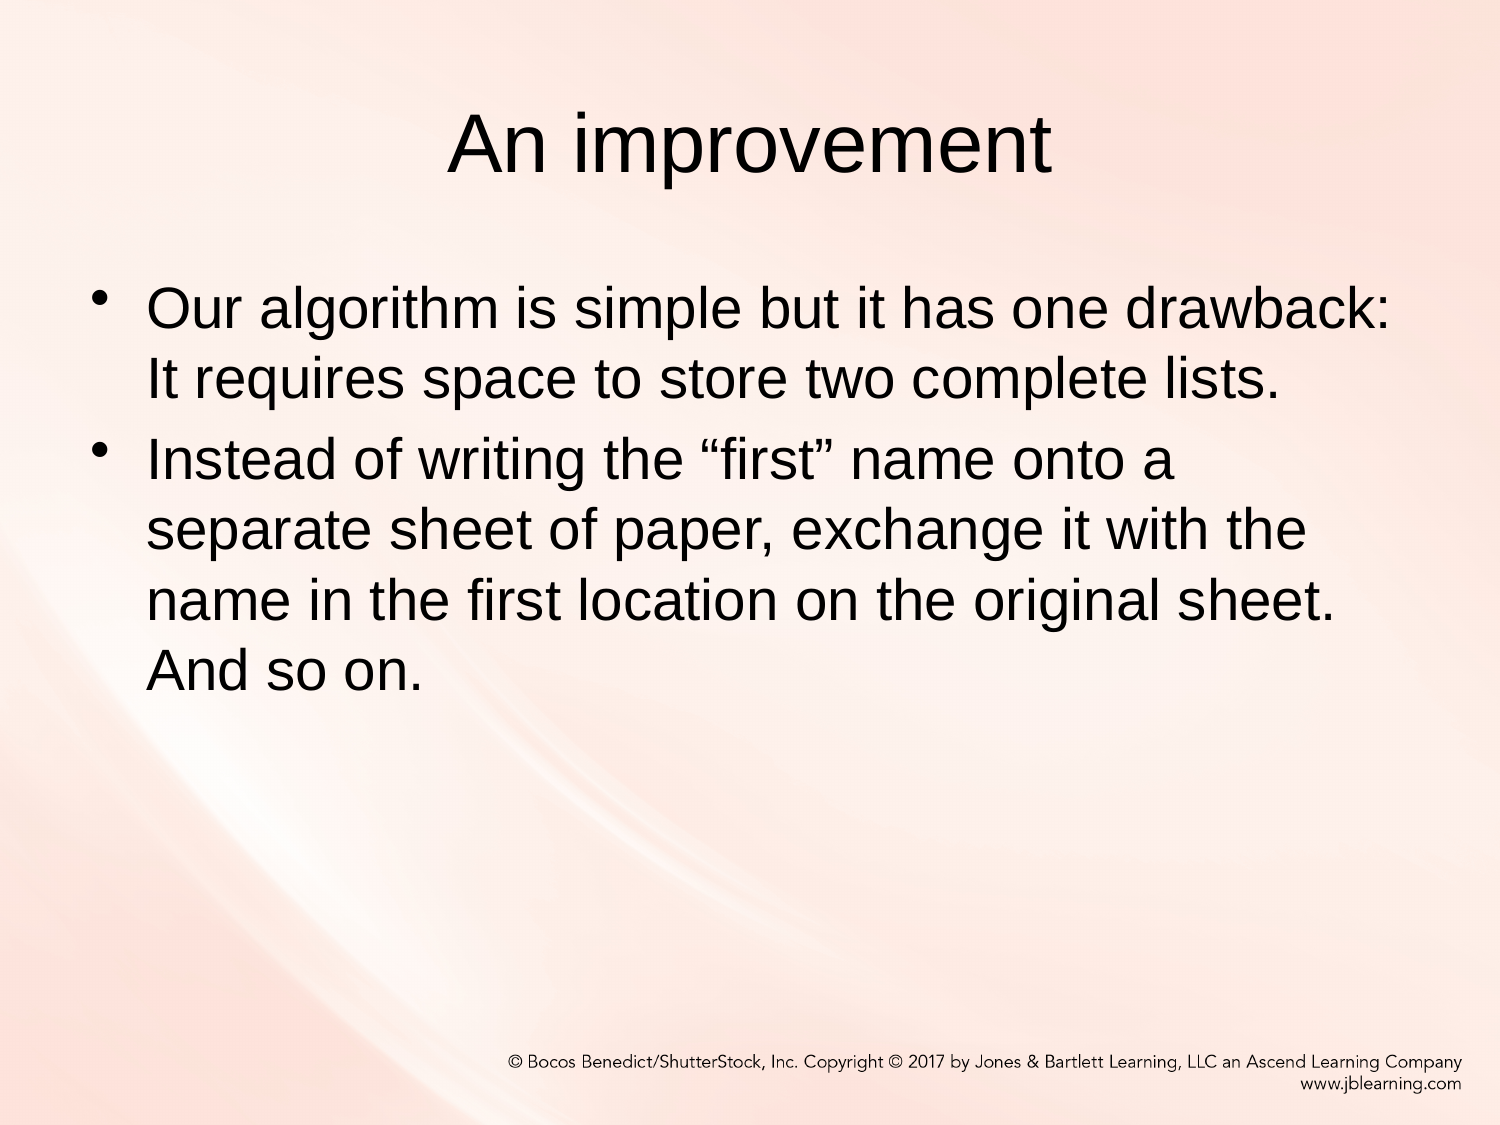

# An improvement
Our algorithm is simple but it has one drawback: It requires space to store two complete lists.
Instead of writing the “first” name onto a separate sheet of paper, exchange it with the name in the first location on the original sheet. And so on.